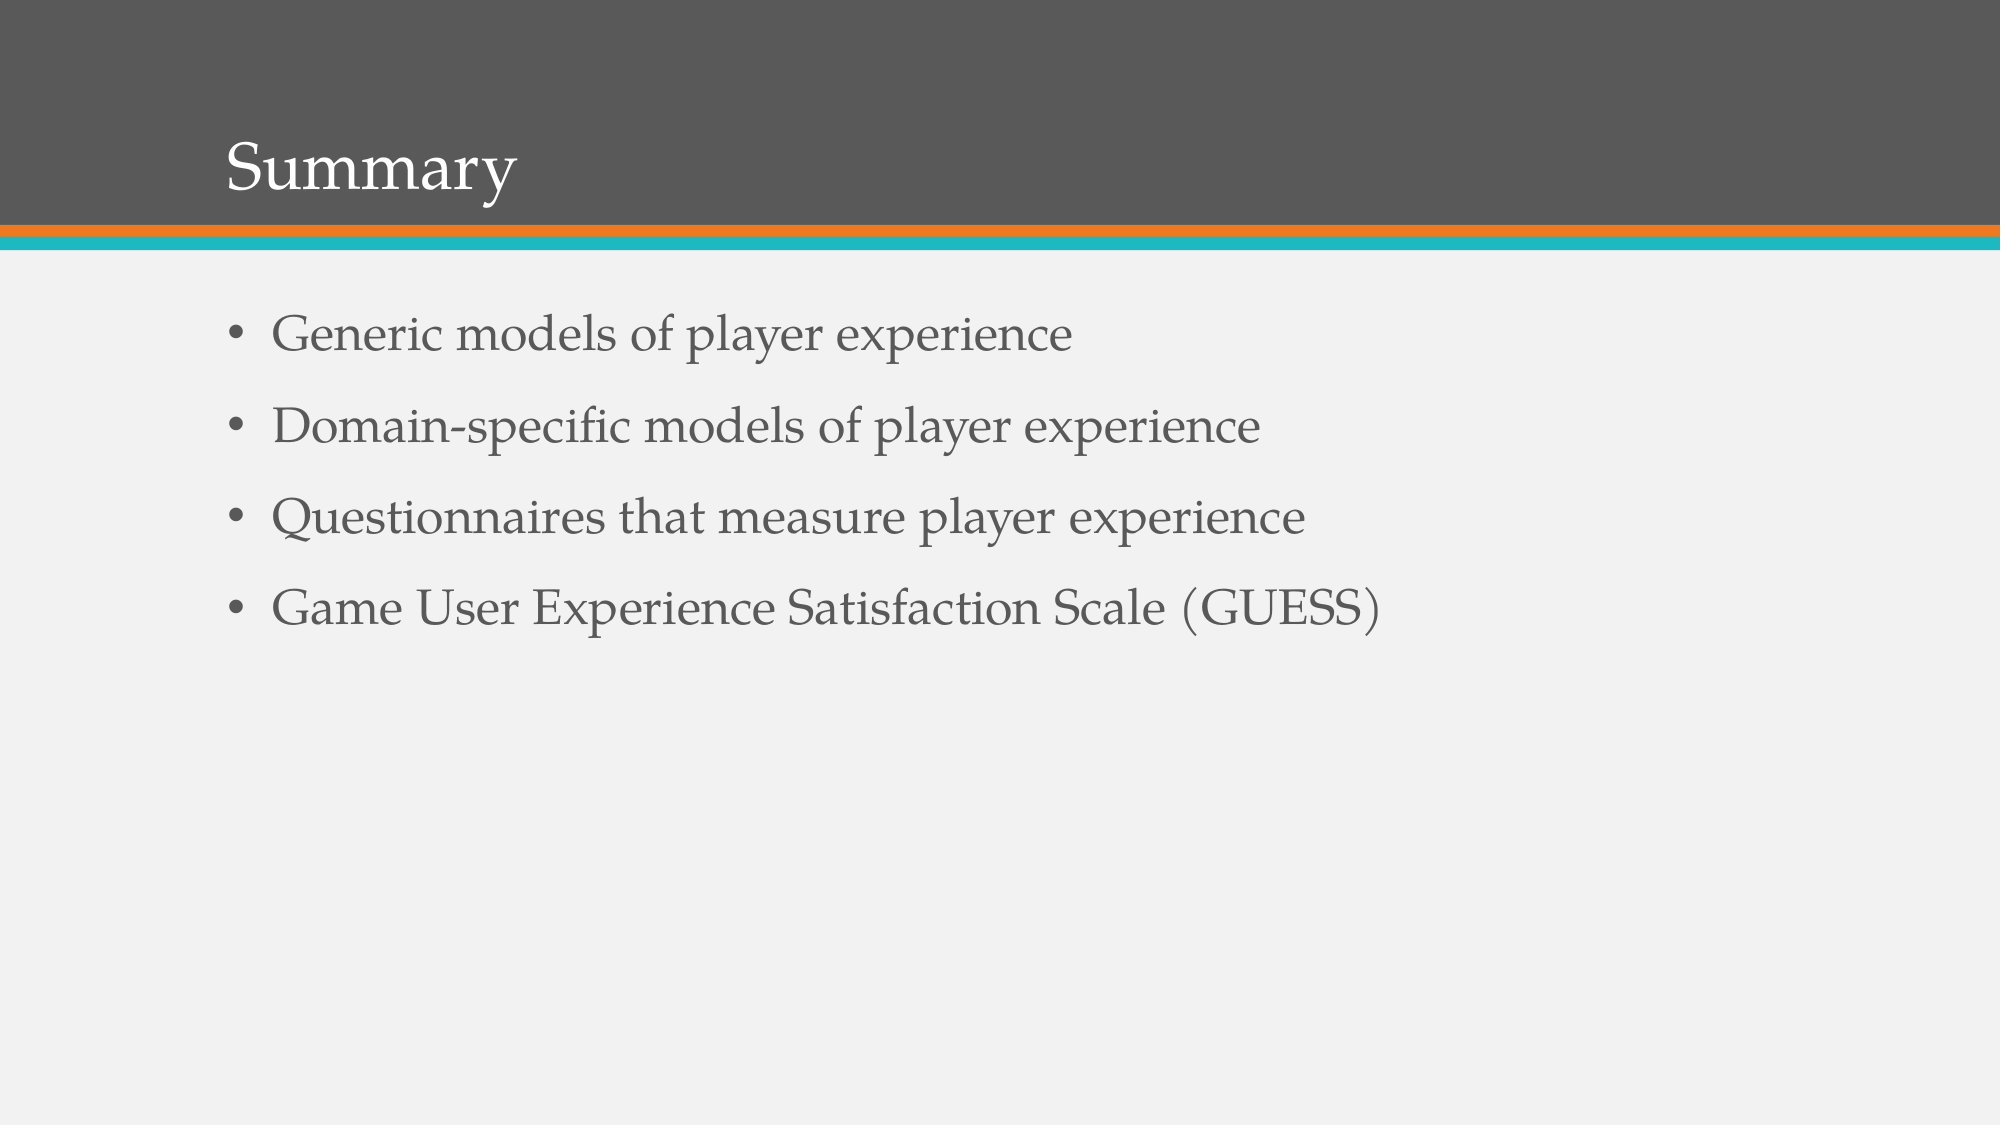

# Summary
Generic models of player experience
Domain-specific models of player experience
Questionnaires that measure player experience
Game User Experience Satisfaction Scale (GUESS)